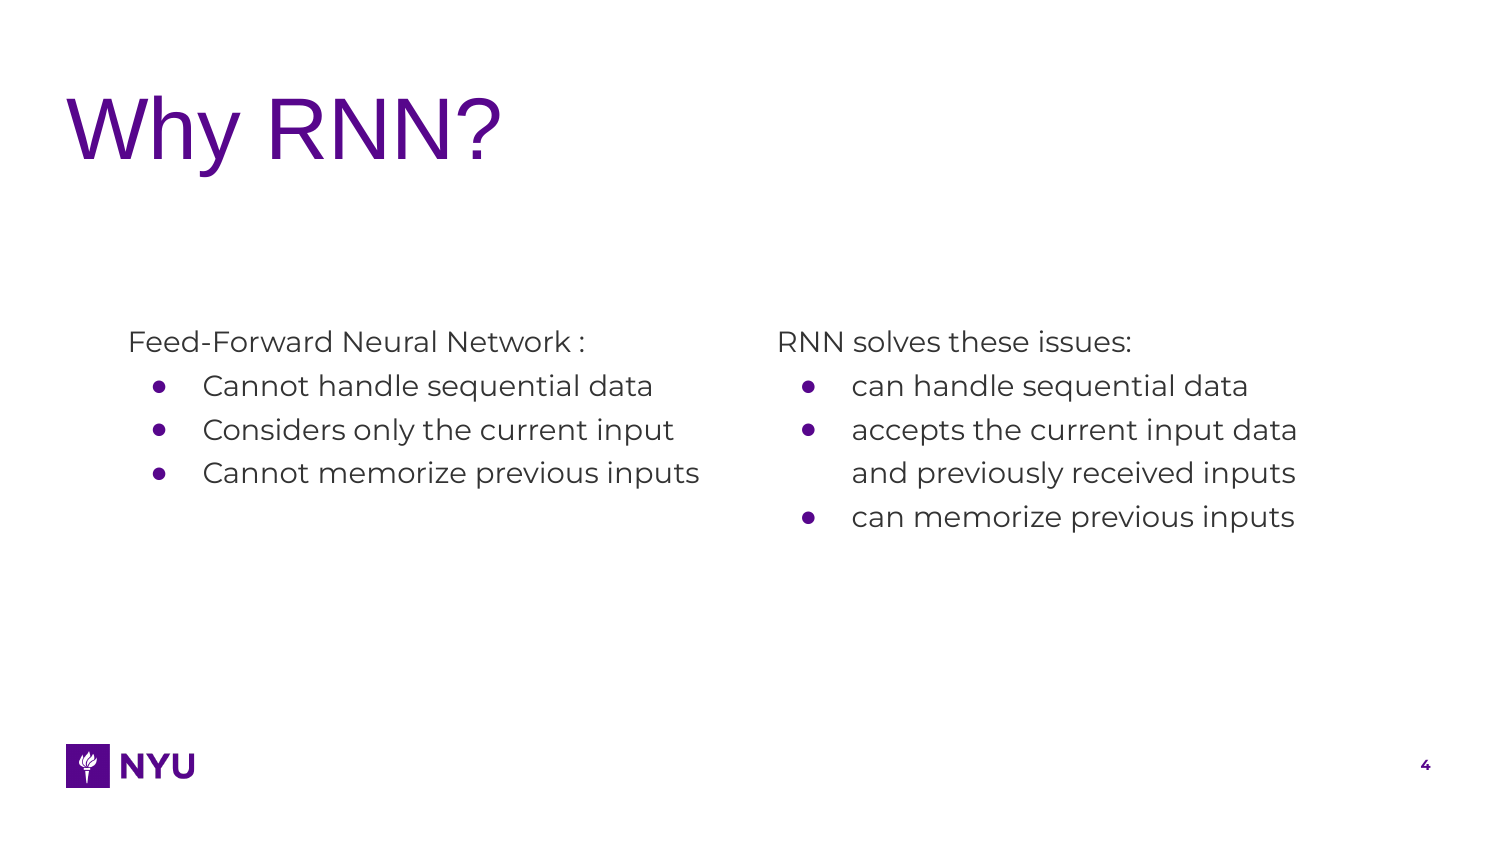

# Why RNN?
Feed-Forward Neural Network :
Cannot handle sequential data
Considers only the current input
Cannot memorize previous inputs

RNN solves these issues:
can handle sequential data
accepts the current input data and previously received inputs
can memorize previous inputs